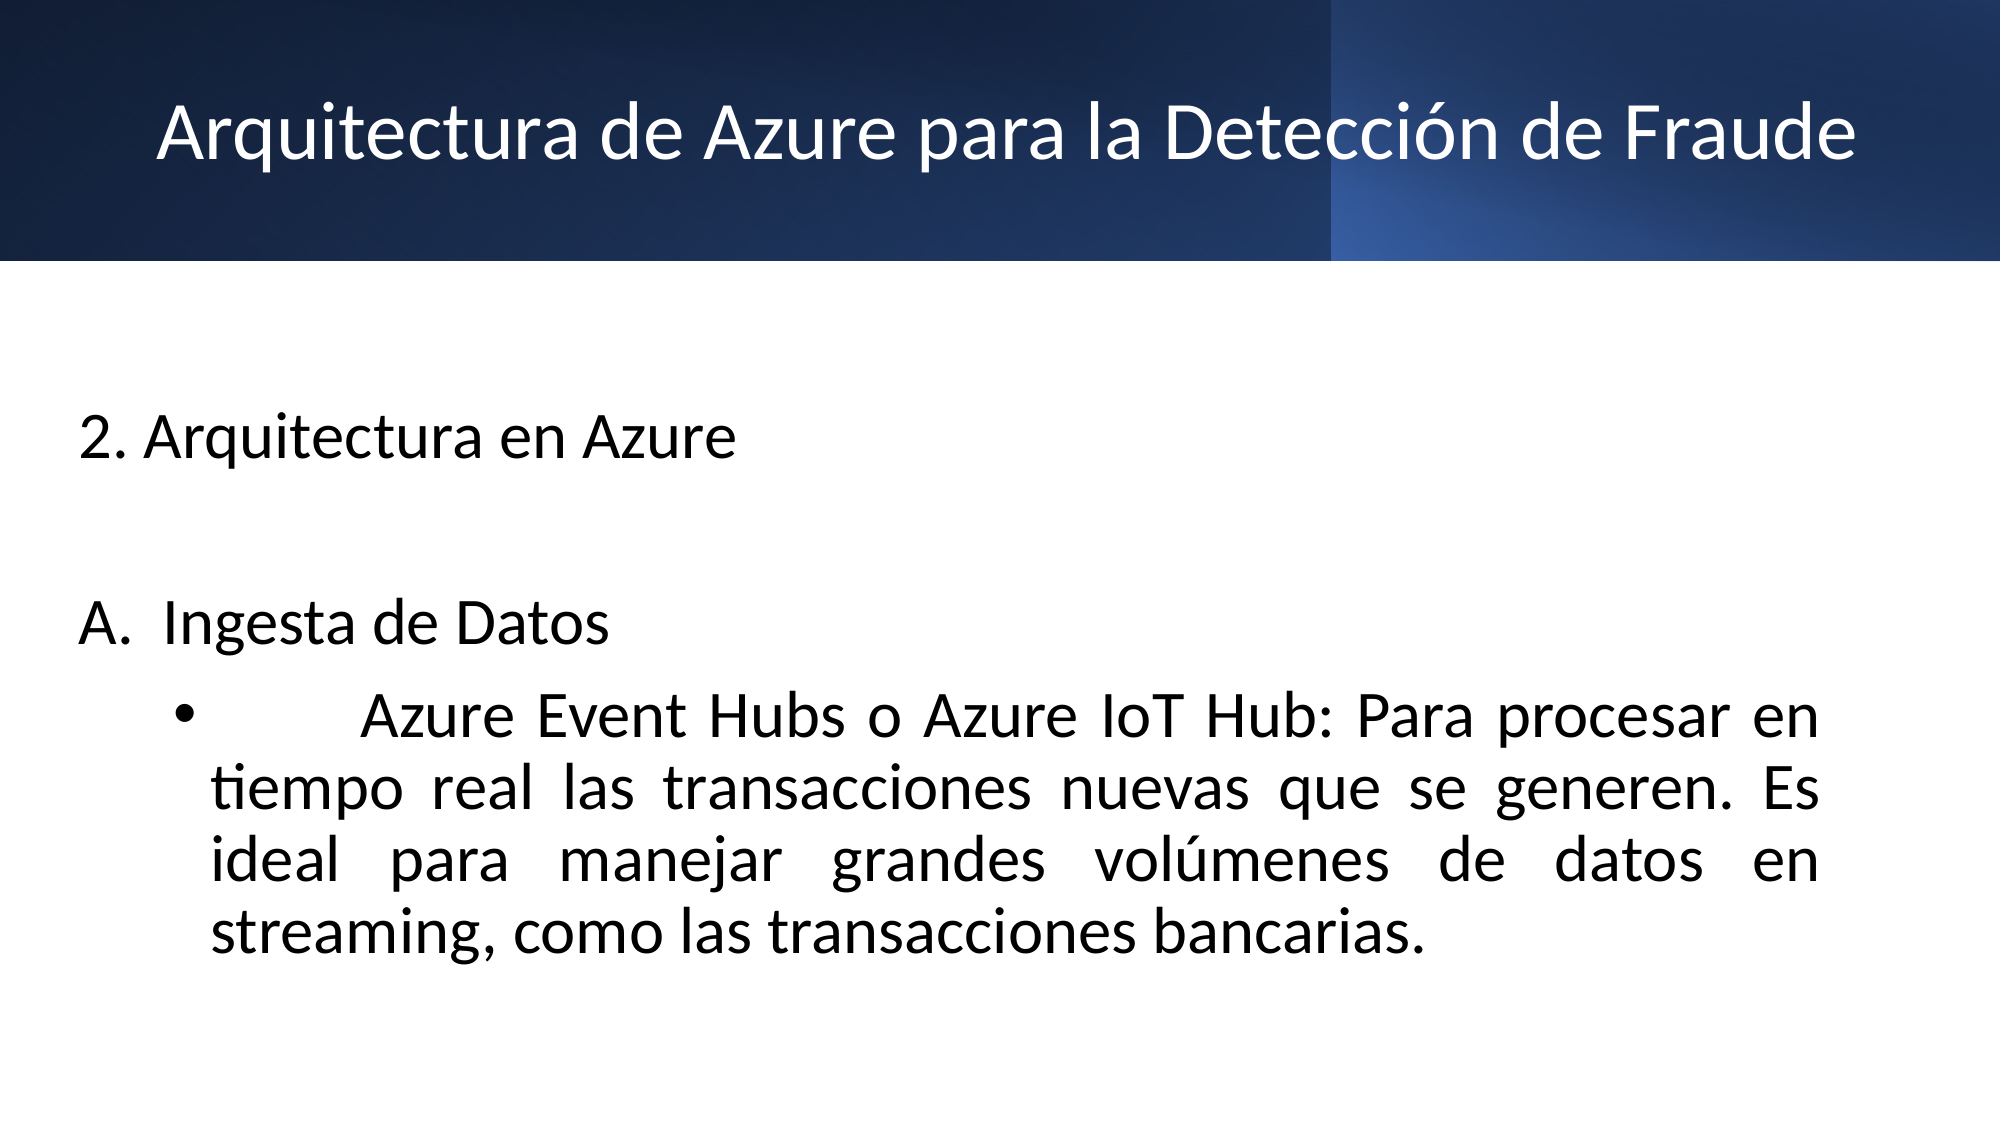

# Arquitectura de Azure para la Detección de Fraude
2. Arquitectura en Azure

Ingesta de Datos
	Azure Event Hubs o Azure IoT Hub: Para procesar en tiempo real las transacciones nuevas que se generen. Es ideal para manejar grandes volúmenes de datos en streaming, como las transacciones bancarias.